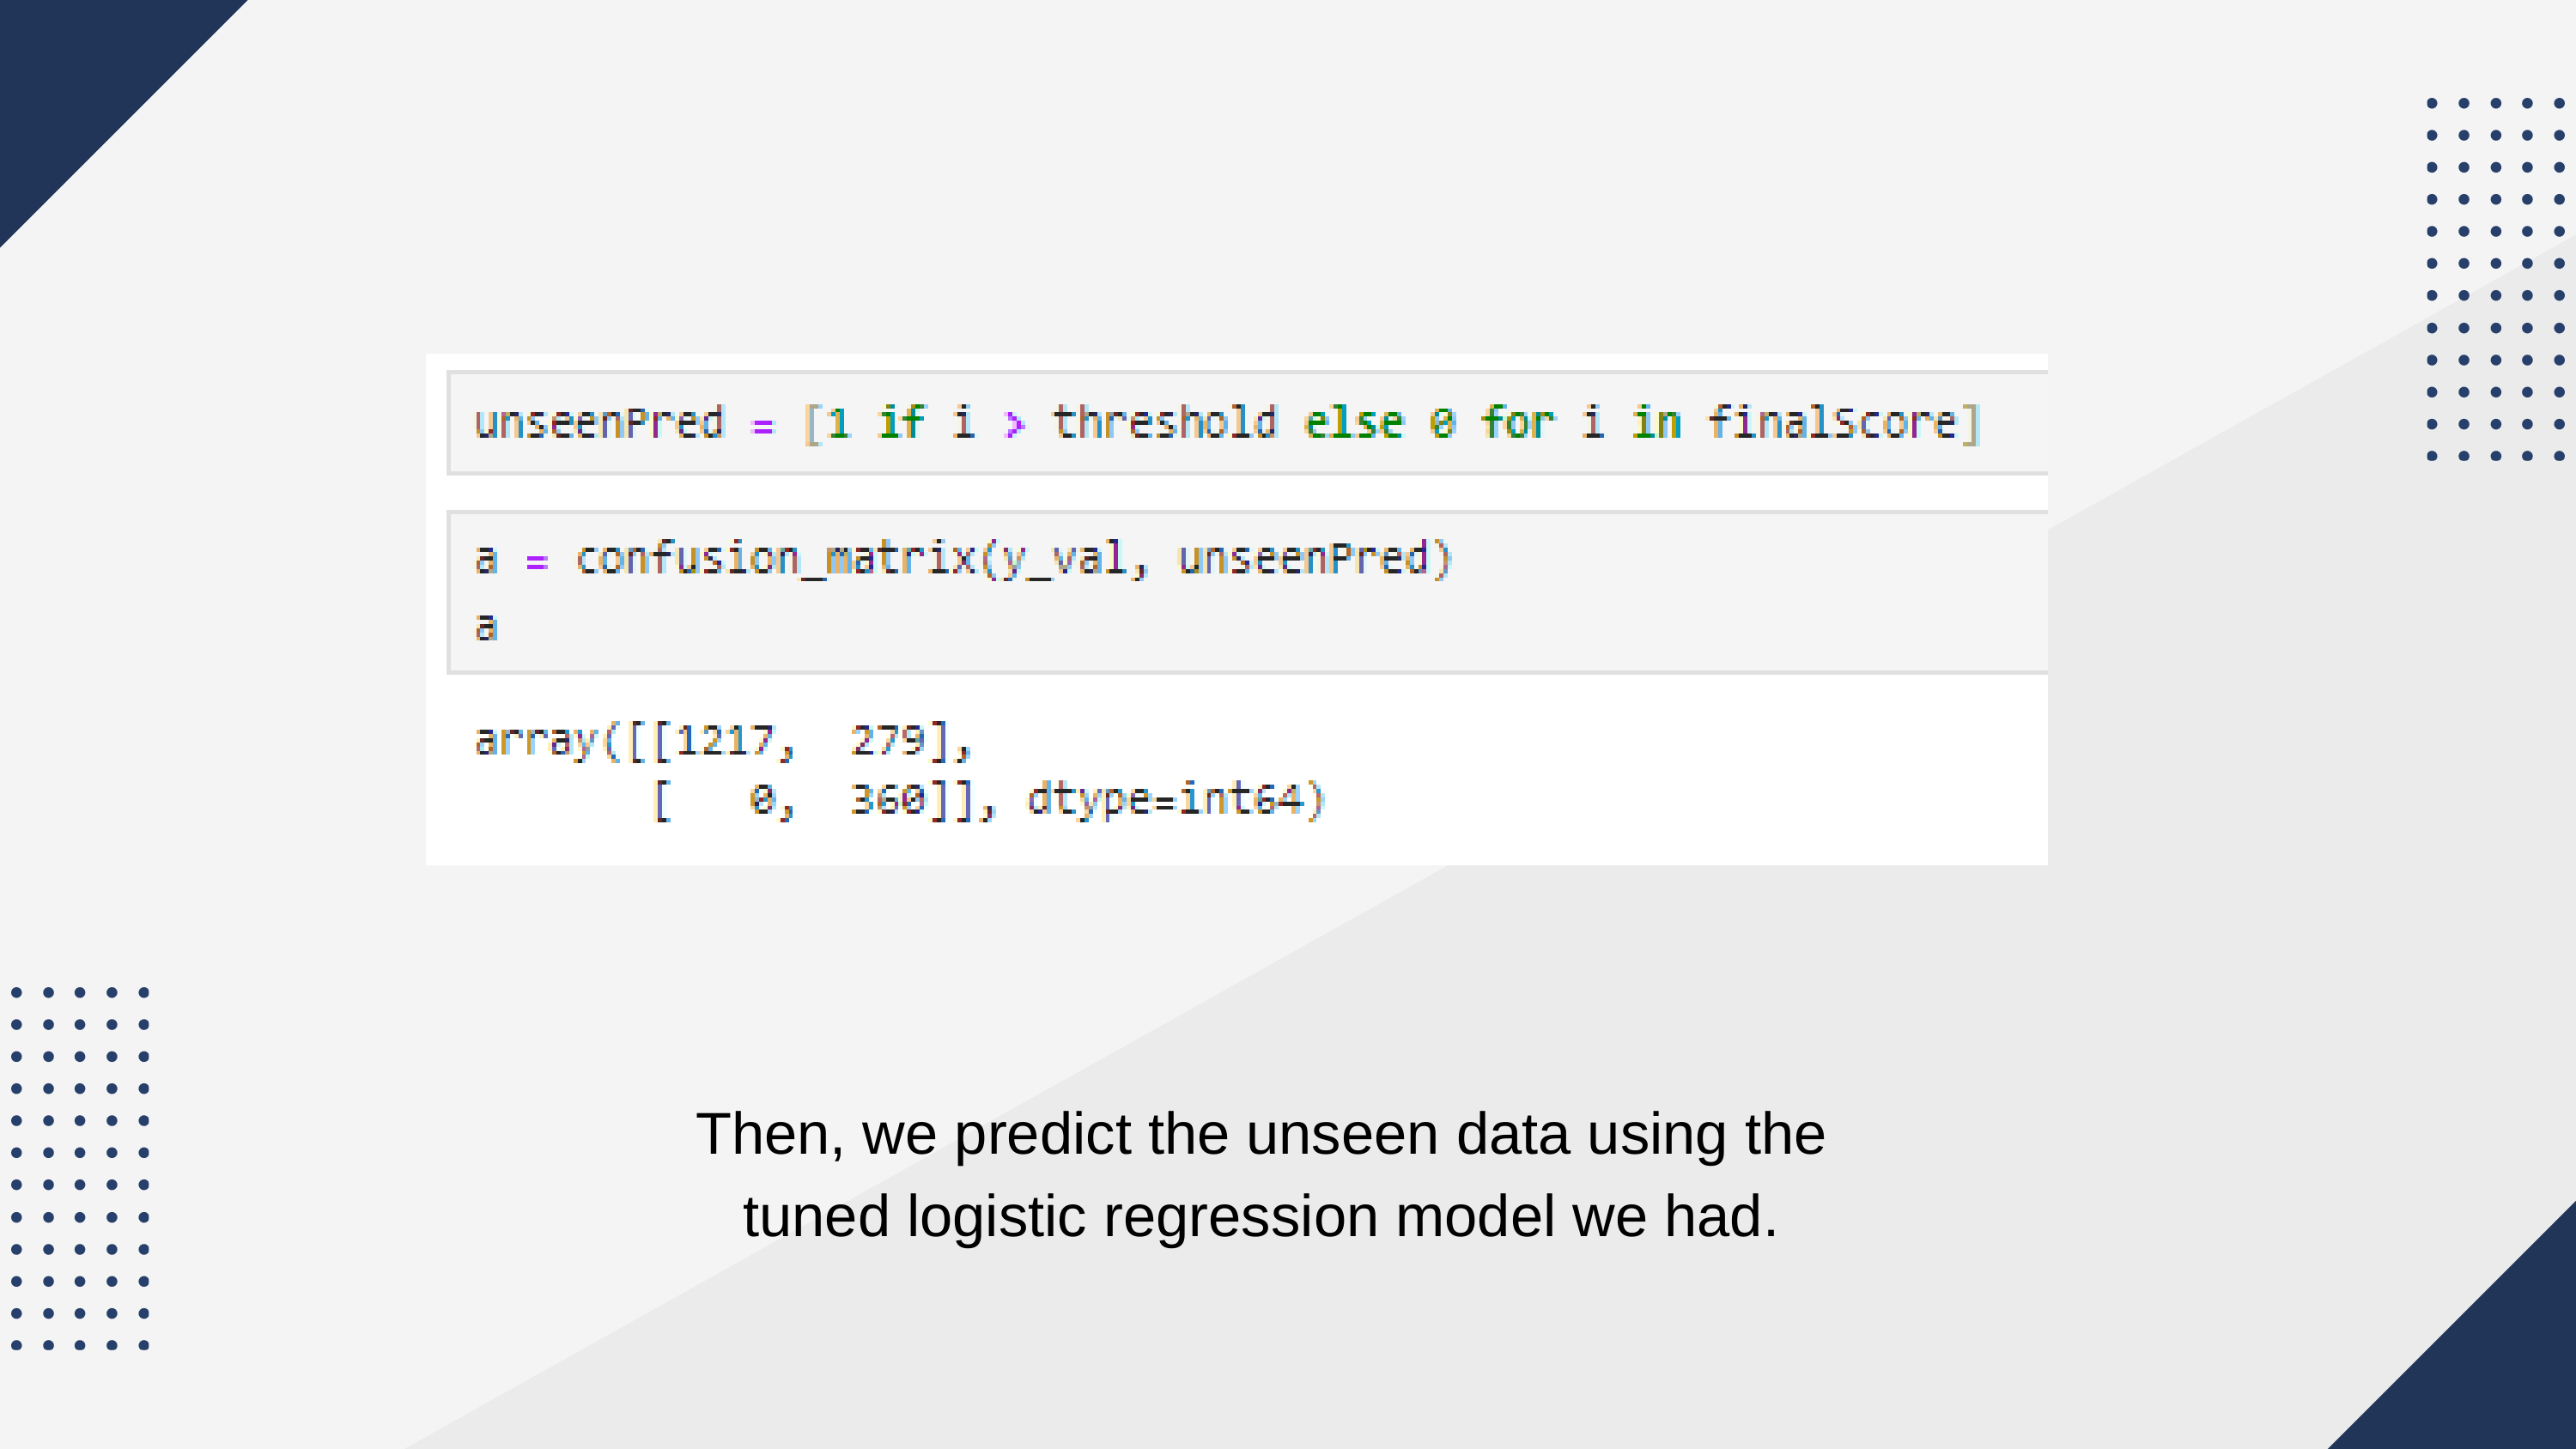

Then, we predict the unseen data using the tuned logistic regression model we had.